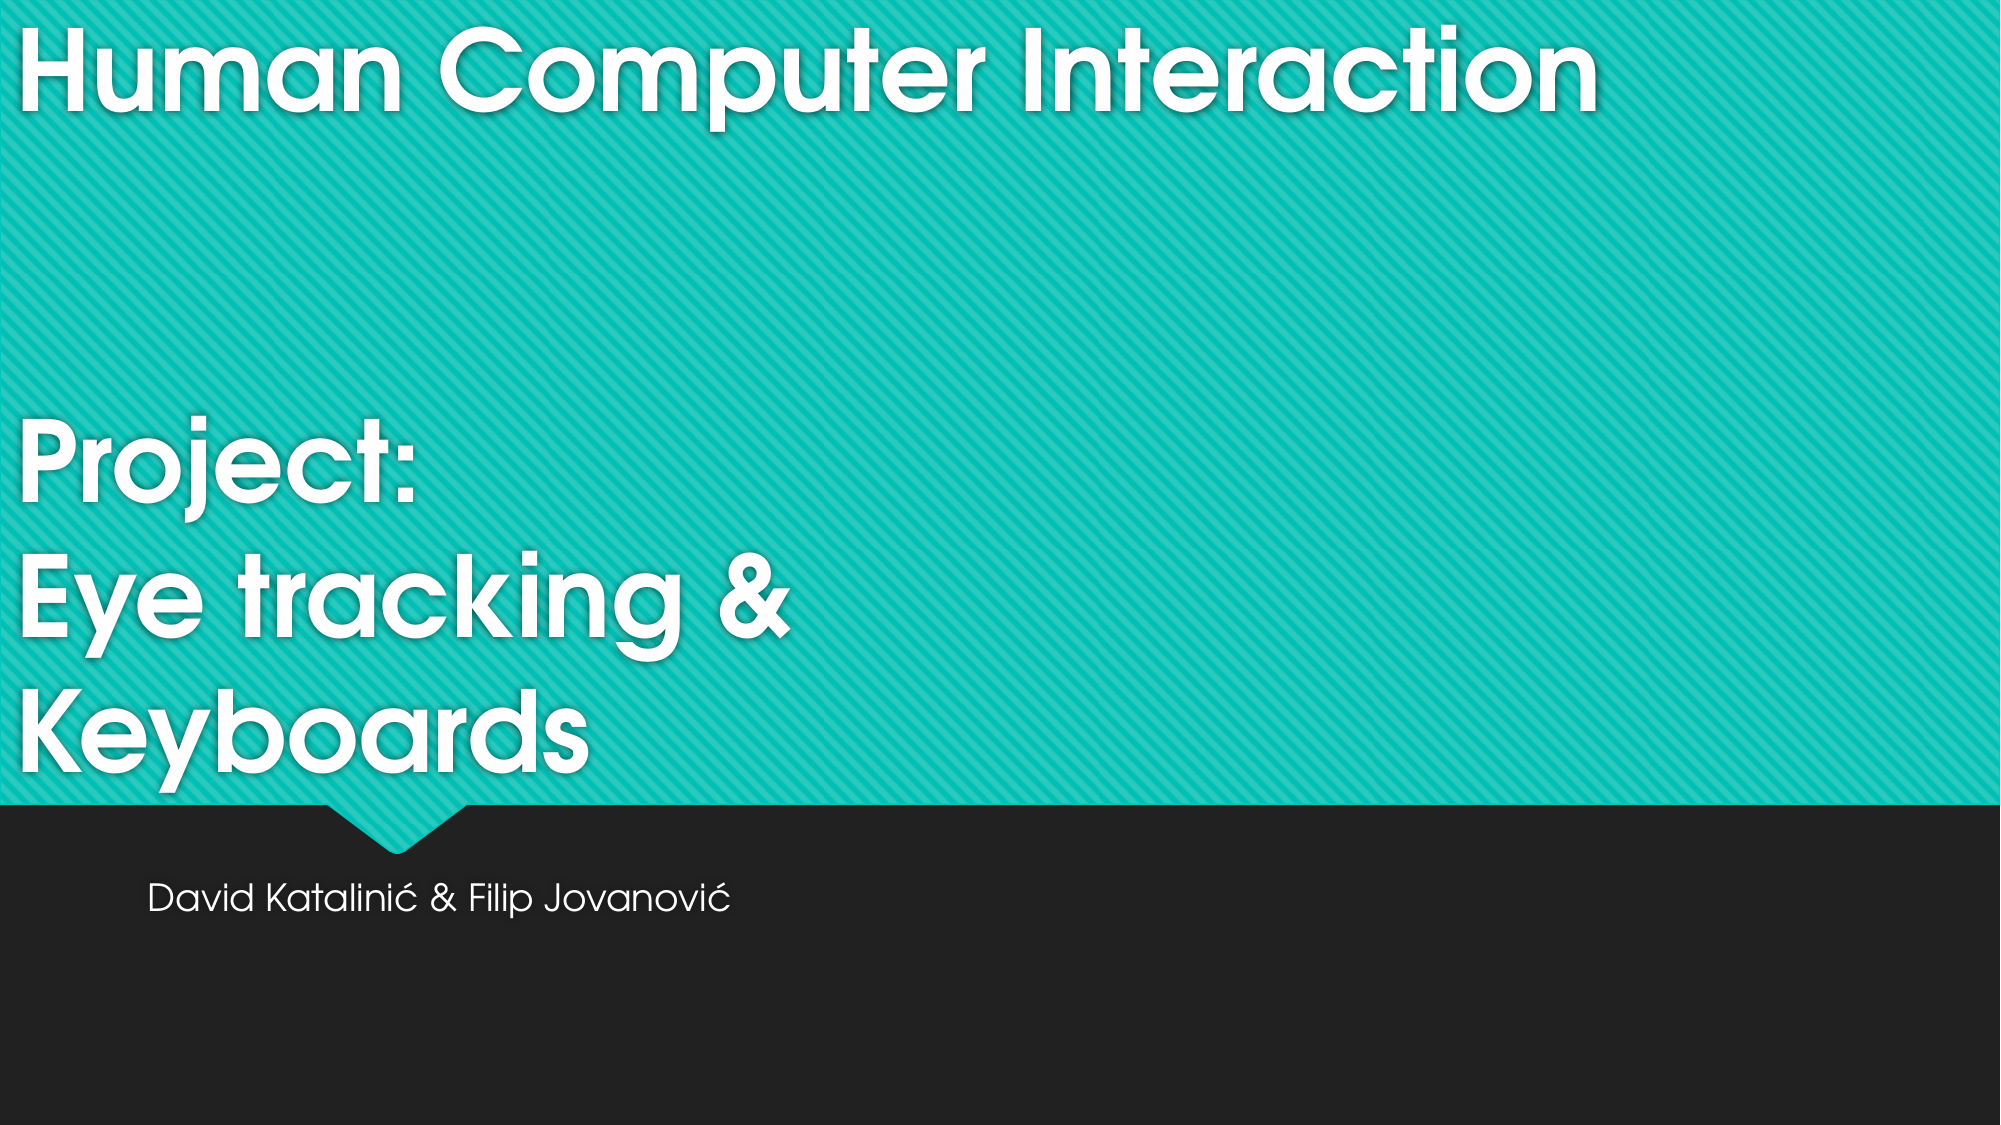

# Human Computer Interaction
Project:
Eye tracking & Keyboards
David Katalinić & Filip Jovanović